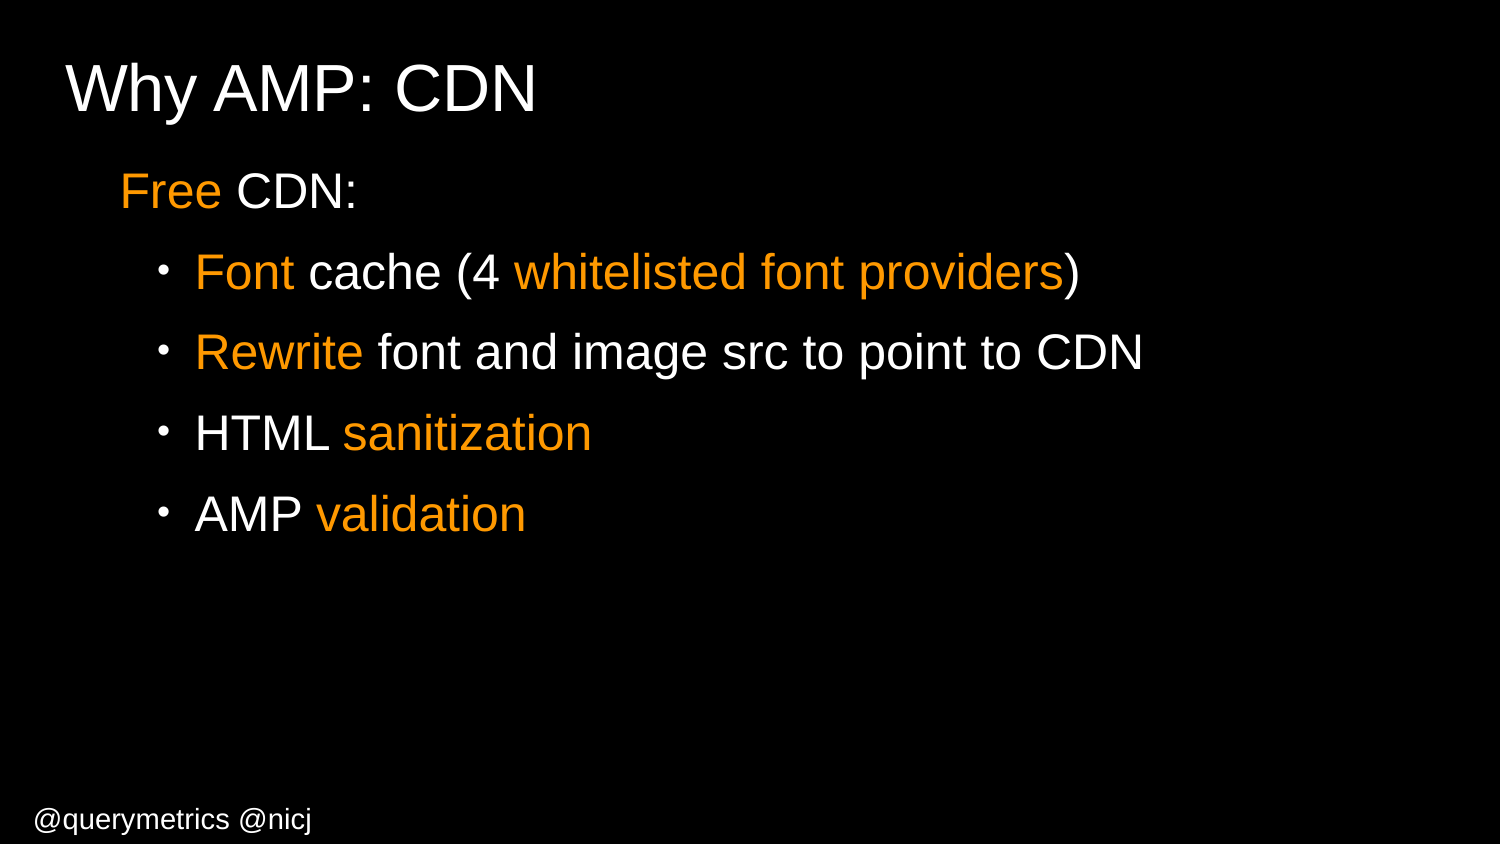

# Why AMP: CDN
Free CDN:
Font cache (4 whitelisted font providers)
Rewrite font and image src to point to CDN
HTML sanitization
AMP validation